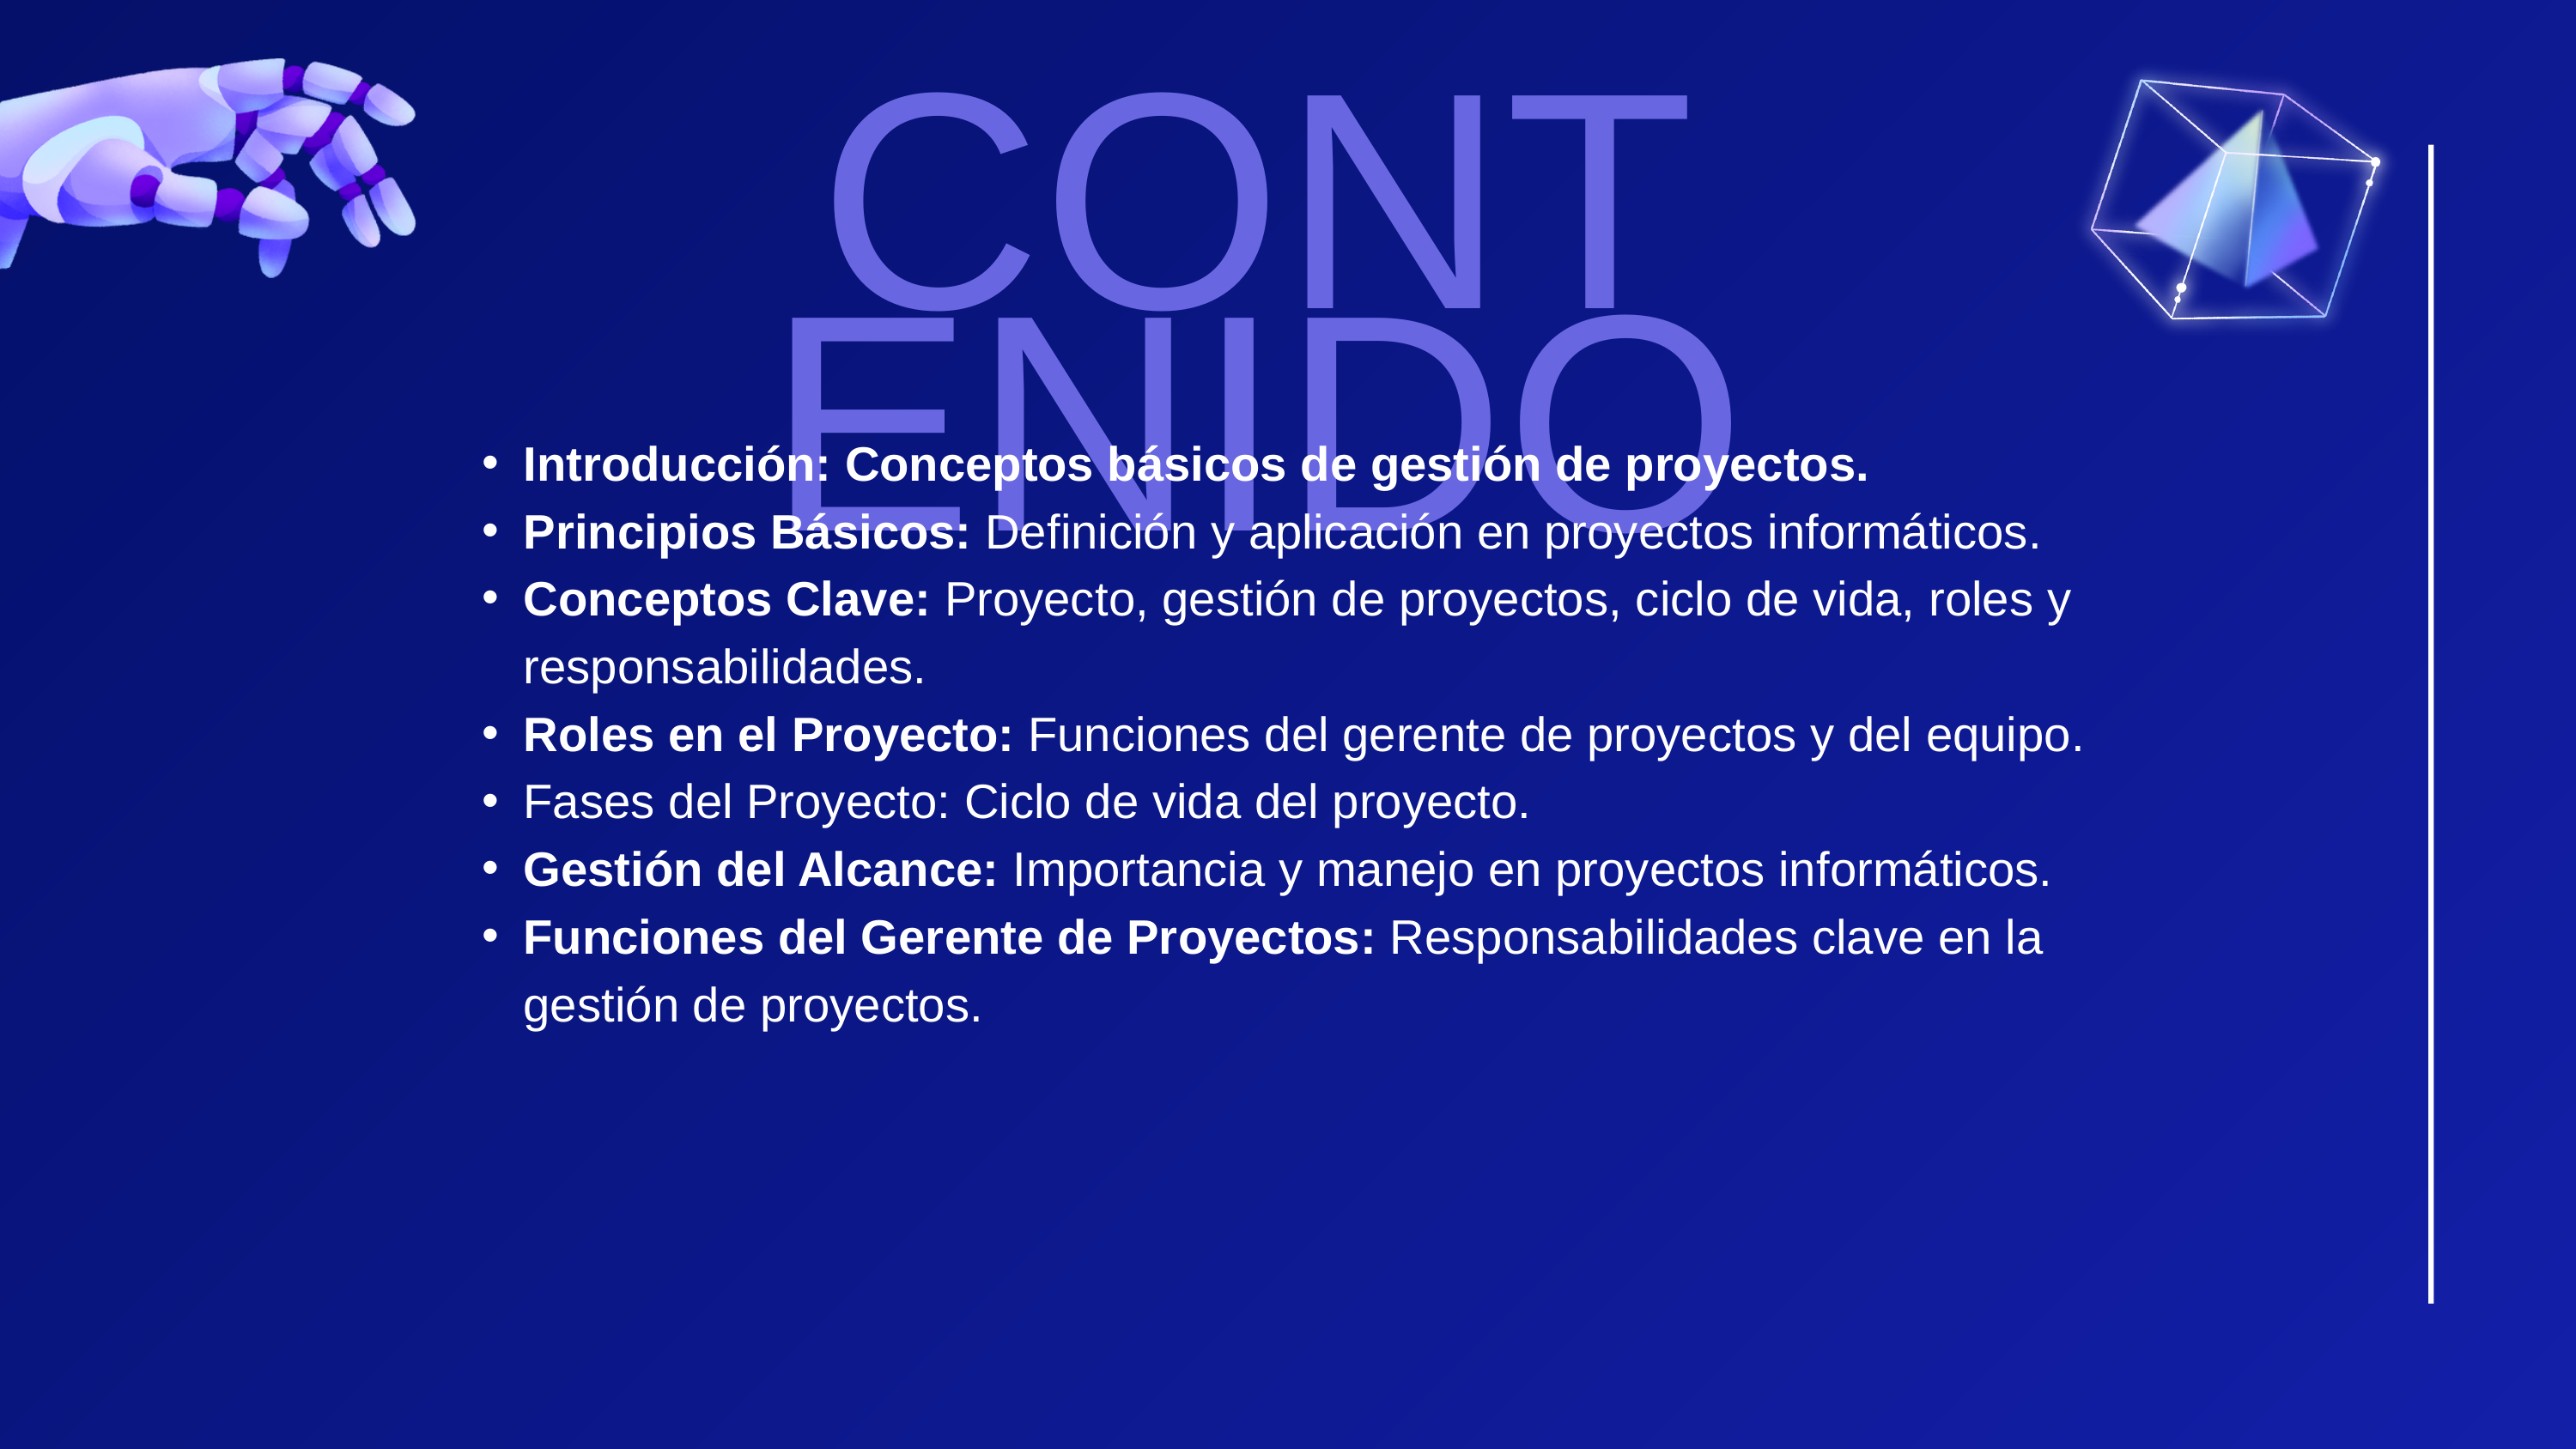

CONTENIDO
Introducción: Conceptos básicos de gestión de proyectos.
Principios Básicos: Definición y aplicación en proyectos informáticos.
Conceptos Clave: Proyecto, gestión de proyectos, ciclo de vida, roles y responsabilidades.
Roles en el Proyecto: Funciones del gerente de proyectos y del equipo.
Fases del Proyecto: Ciclo de vida del proyecto.
Gestión del Alcance: Importancia y manejo en proyectos informáticos.
Funciones del Gerente de Proyectos: Responsabilidades clave en la gestión de proyectos.